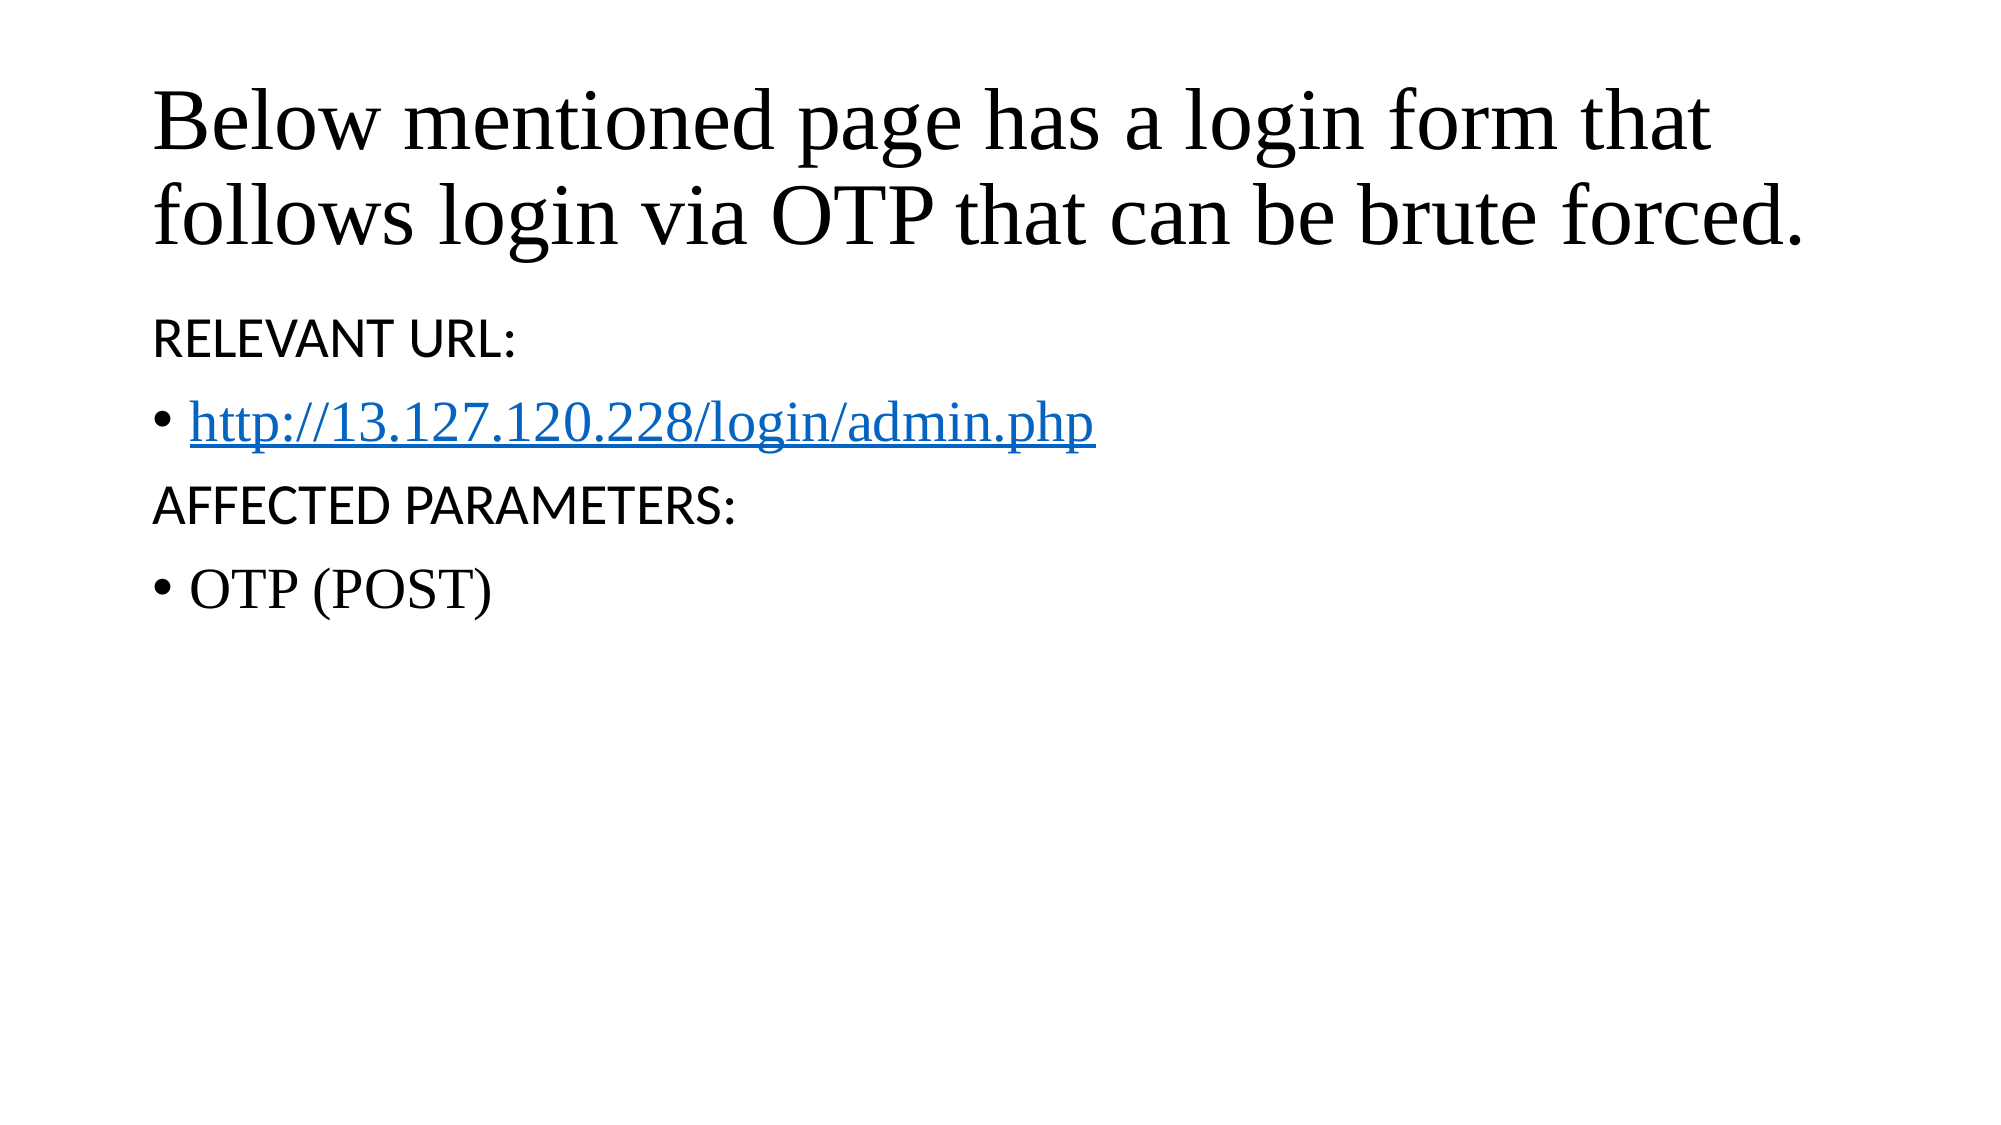

# Below mentioned page has a login form that follows login via OTP that can be brute forced.
RELEVANT URL:
http://13.127.120.228/login/admin.php
AFFECTED PARAMETERS:
OTP (POST)